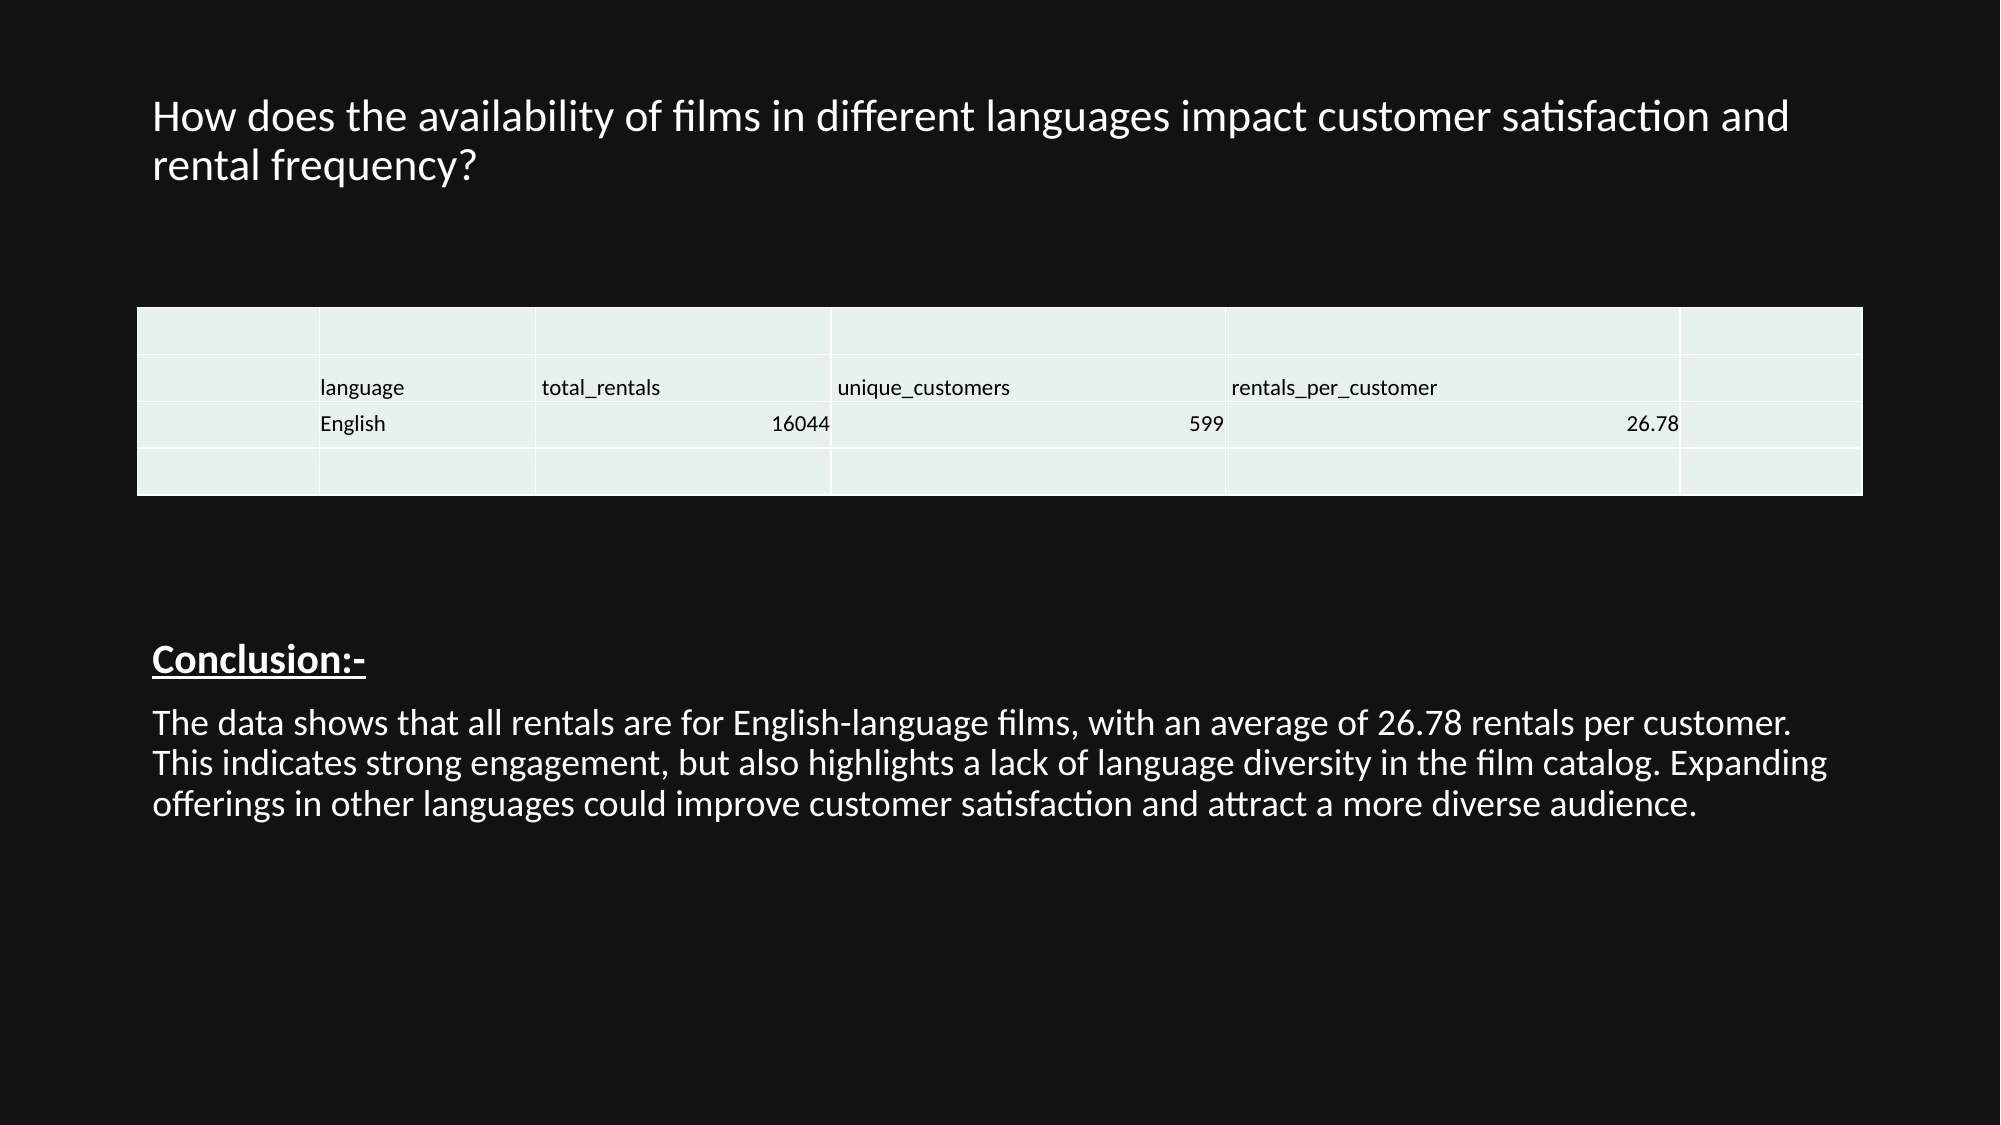

# How does the availability of films in different languages impact customer satisfaction and rental frequency?
|  |  |  |  |  |  |
| --- | --- | --- | --- | --- | --- |
|  | language | total\_rentals | unique\_customers | rentals\_per\_customer |  |
|  | English | 16044 | 599 | 26.78 |  |
|  |  |  |  |  |  |
Conclusion:-
The data shows that all rentals are for English-language films, with an average of 26.78 rentals per customer. This indicates strong engagement, but also highlights a lack of language diversity in the film catalog. Expanding offerings in other languages could improve customer satisfaction and attract a more diverse audience.